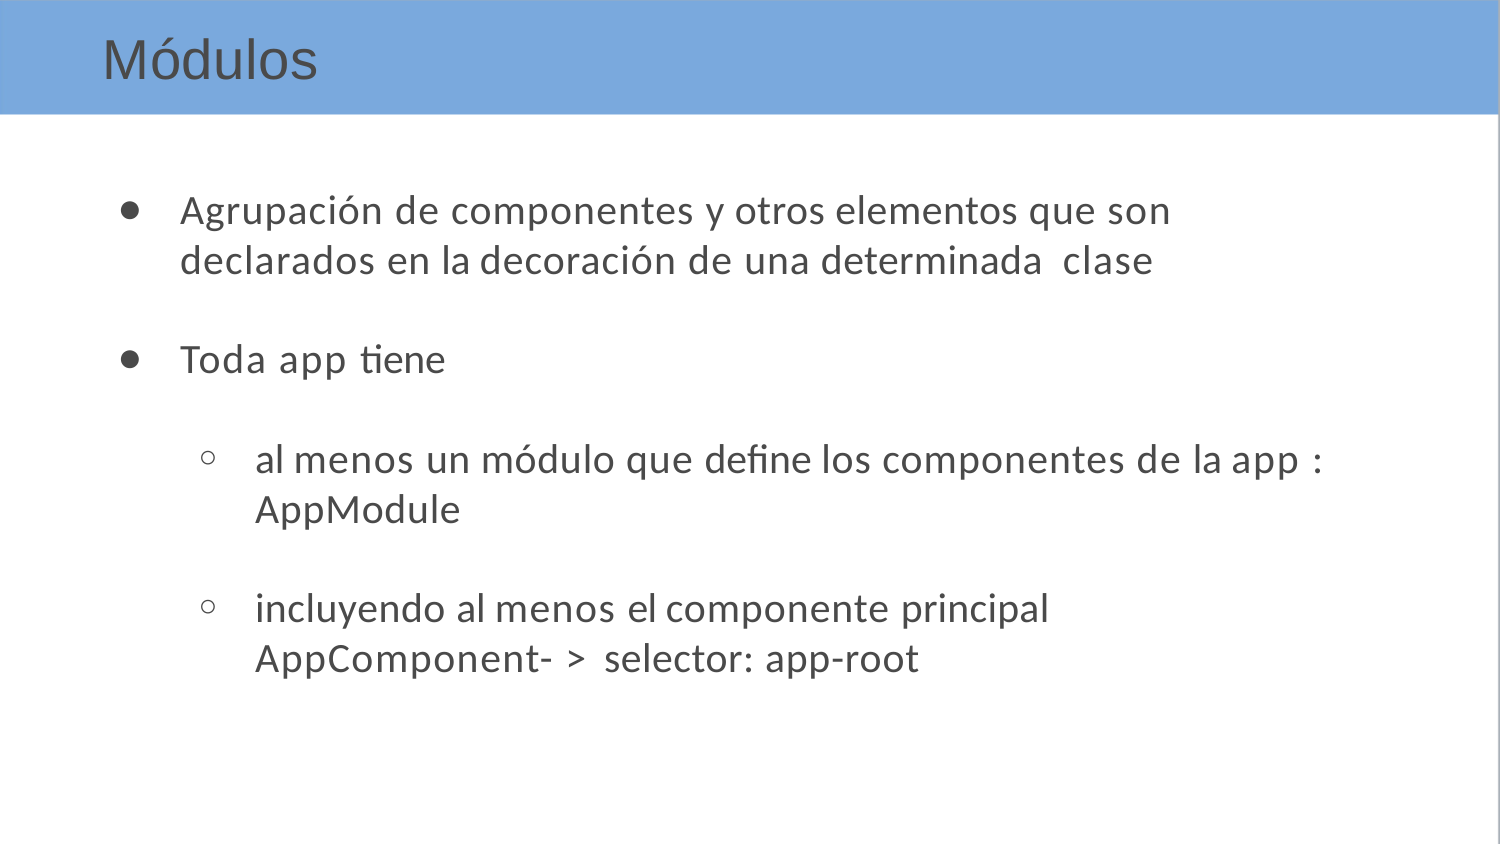

# Módulos
Agrupación de componentes y otros elementos que son  declarados en la decoración de una determinada clase

Toda app tiene

al menos un módulo que define los componentes de la app :  AppModule

incluyendo al menos el componente principal  AppComponent- > selector: app-root